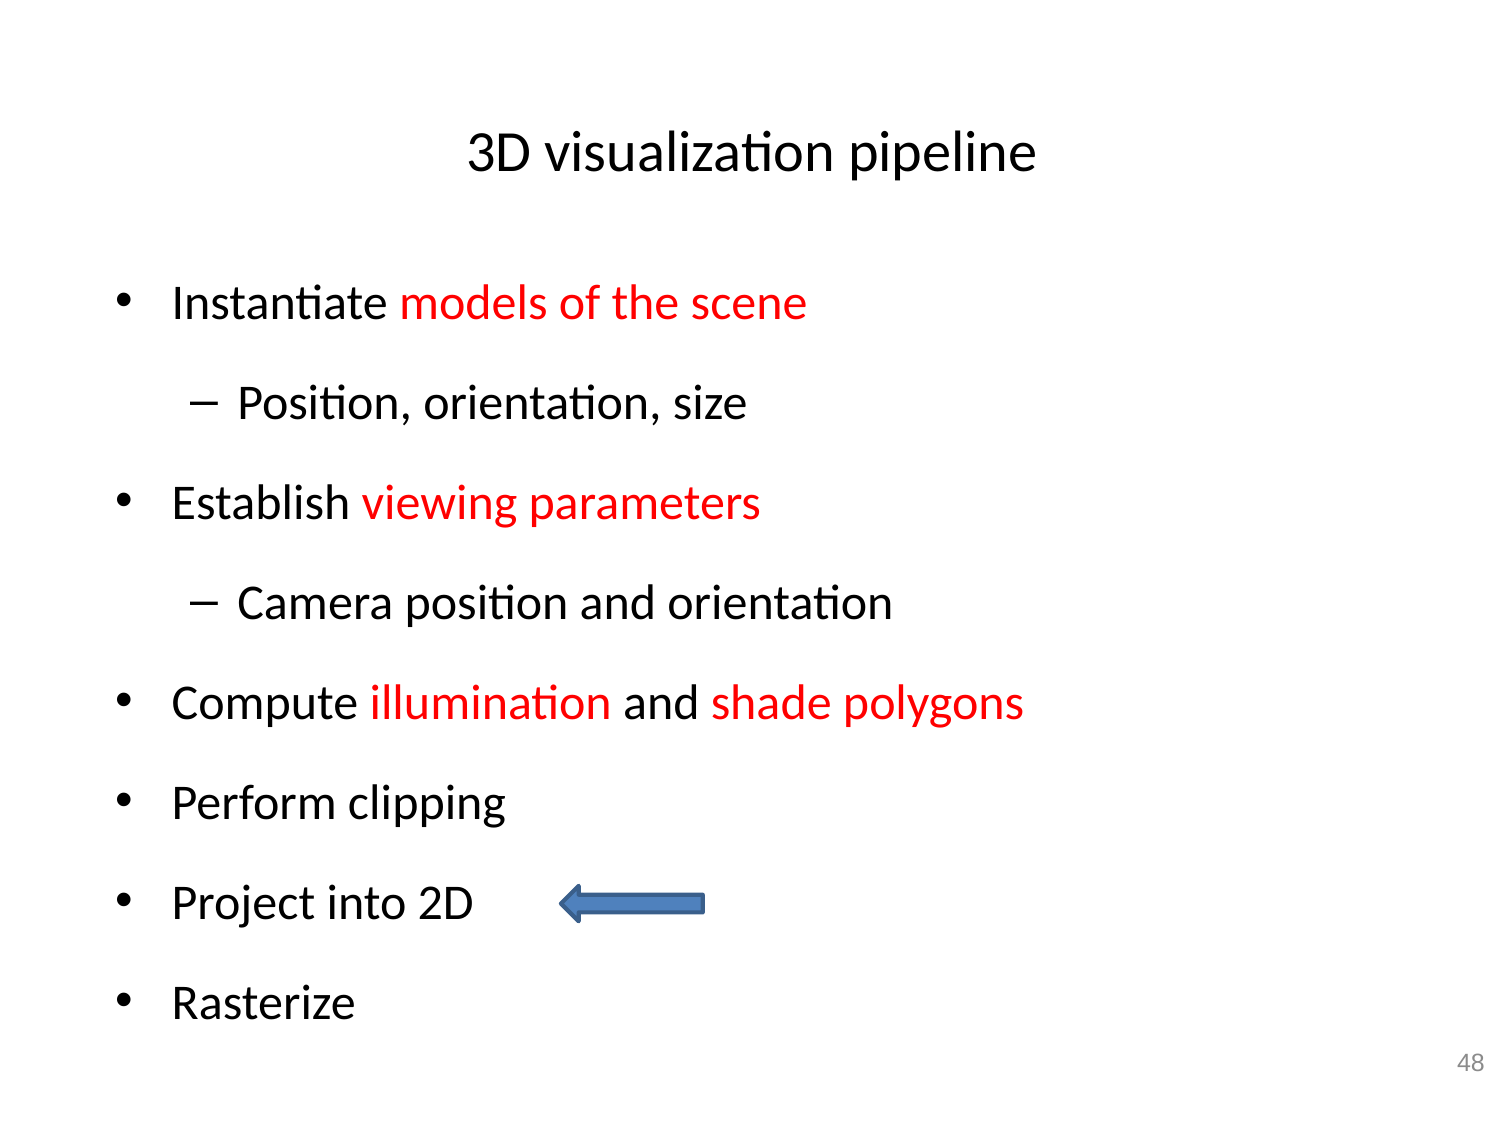

# 3D visualization pipeline
Instantiate models of the scene
Position, orientation, size
Establish viewing parameters
Camera position and orientation
Compute illumination and shade polygons
Perform clipping
Project into 2D
Rasterize

48